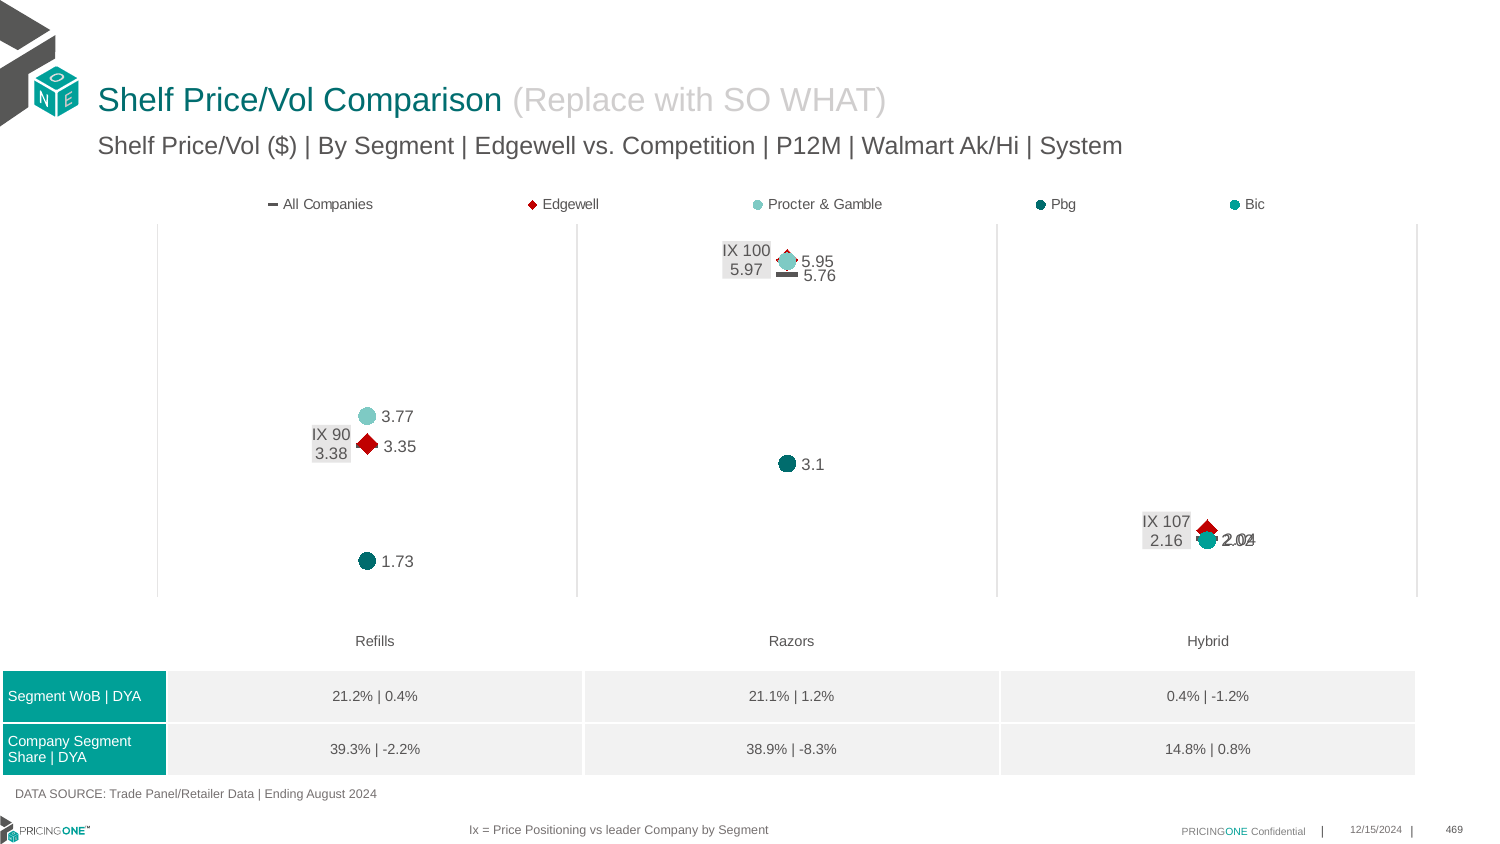

# Shelf Price/Vol Comparison (Replace with SO WHAT)
Shelf Price/Vol ($) | By Segment | Edgewell vs. Competition | P12M | Walmart Ak/Hi | System

### Chart

| Category | All Companies | Edgewell | Procter & Gamble | Pbg | Bic |
|---|---|---|---|---|---|
| IX 90 | 3.35 | 3.38 | 3.77 | 1.73 | None |
| IX 100 | 5.76 | 5.97 | 5.95 | 3.1 | None |
| IX 107 | 2.04 | 2.16 | None | None | 2.02 |
|  | Refills | Razors | Hybrid |
| --- | --- | --- | --- |
| Segment WoB | DYA | 21.2% | 0.4% | 21.1% | 1.2% | 0.4% | -1.2% |
| Company Segment Share | DYA | 39.3% | -2.2% | 38.9% | -8.3% | 14.8% | 0.8% |
DATA SOURCE: Trade Panel/Retailer Data | Ending August 2024
Ix = Price Positioning vs leader Company by Segment
12/15/2024
469